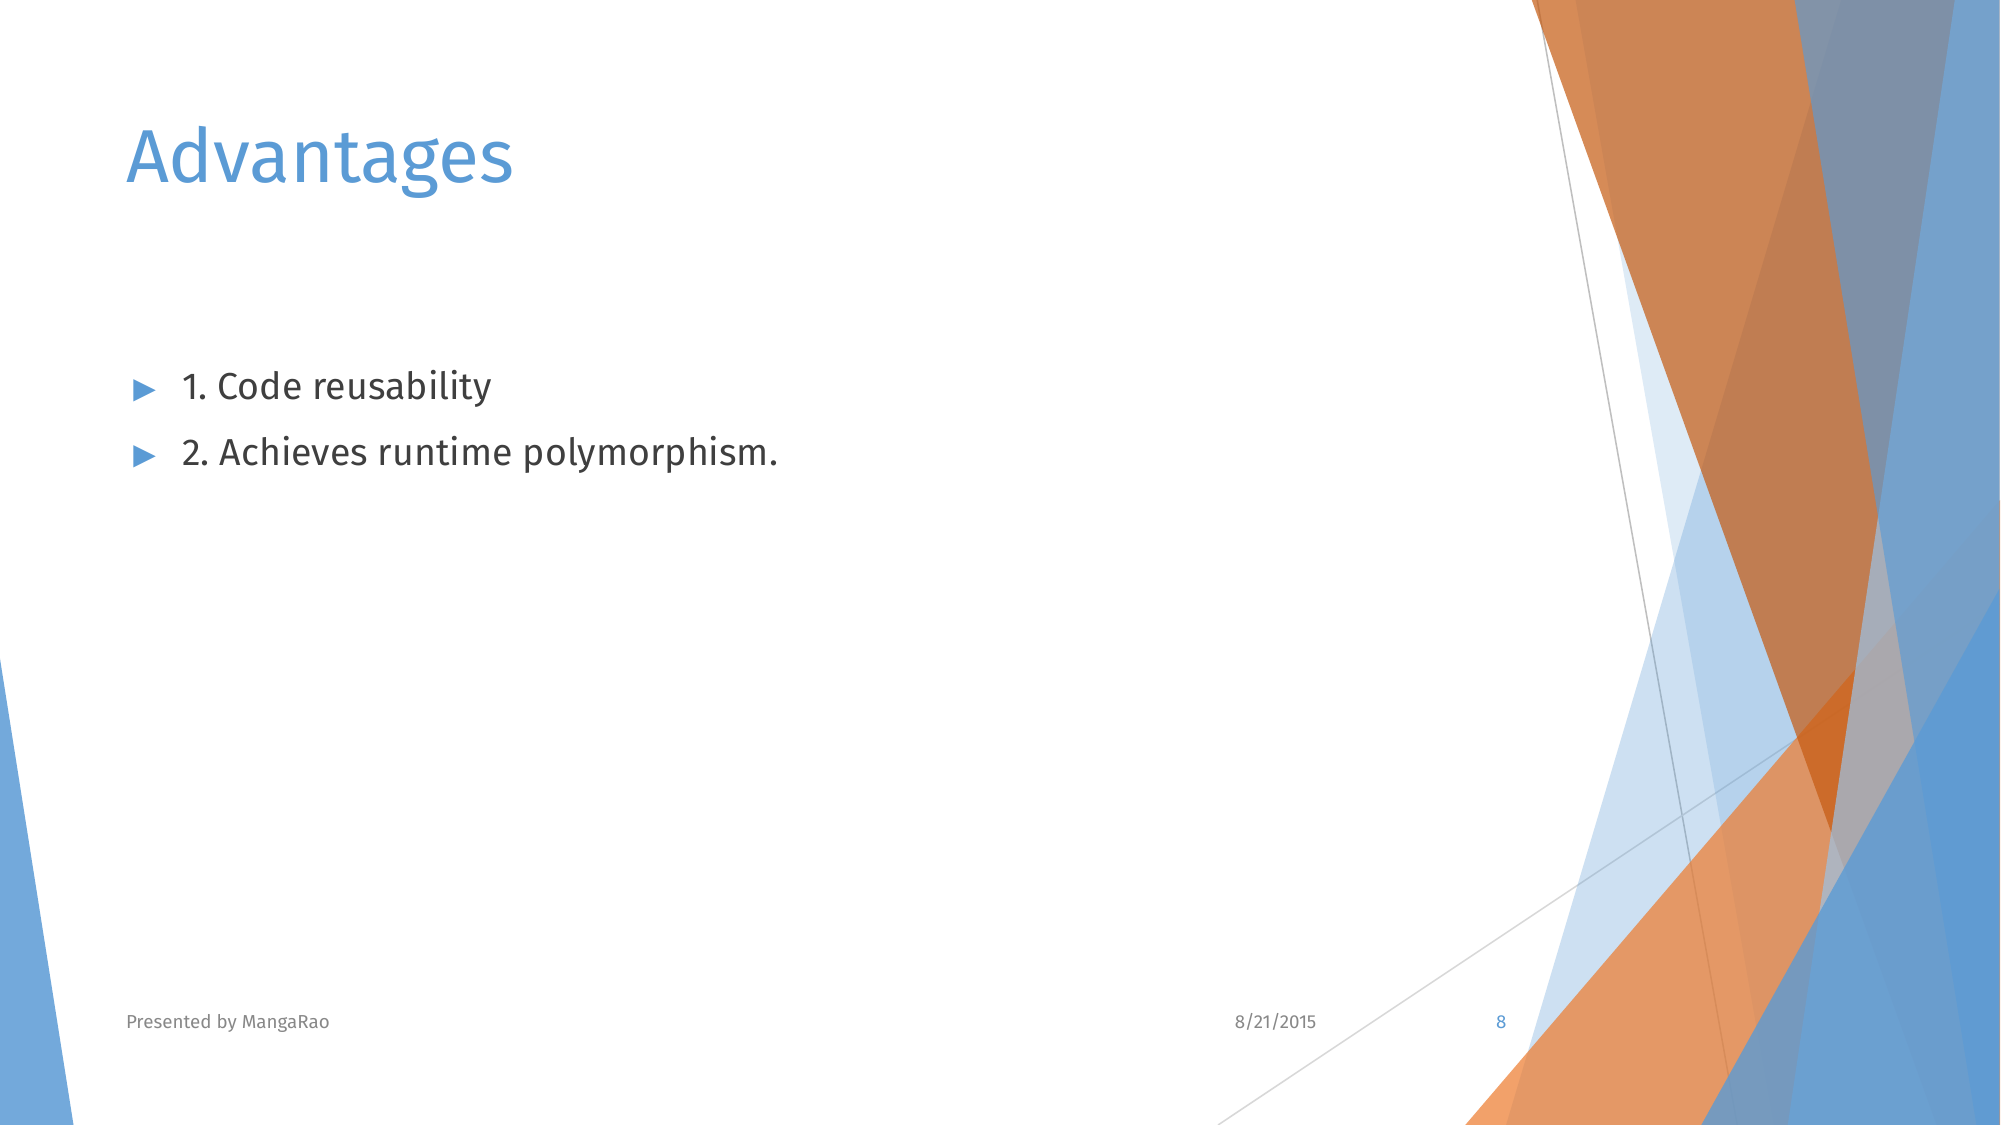

# Advantages
1. Code reusability
2. Achieves runtime polymorphism.

Presented by MangaRao
8/21/2015
8